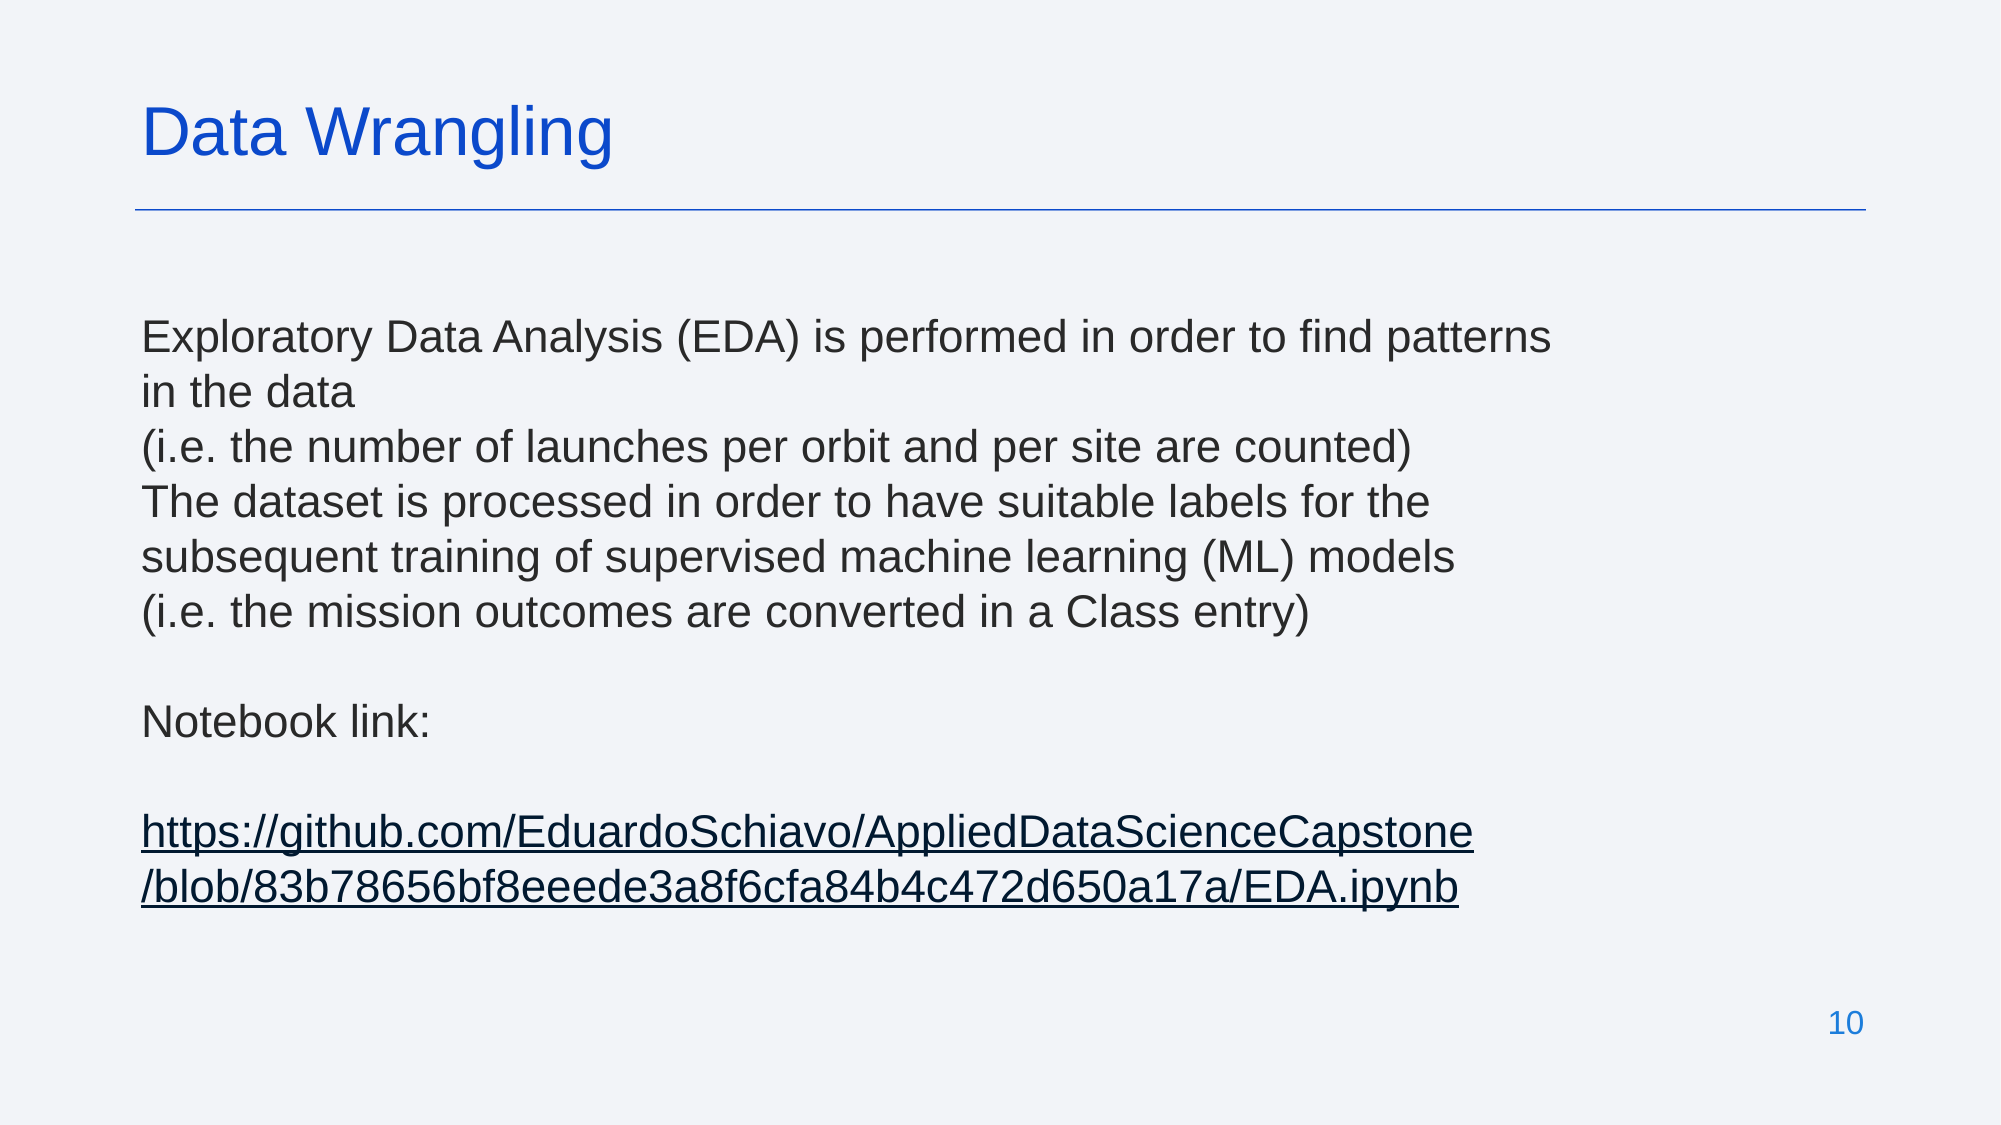

Data Wrangling
Exploratory Data Analysis (EDA) is performed in order to find patterns in the data
(i.e. the number of launches per orbit and per site are counted)
The dataset is processed in order to have suitable labels for the subsequent training of supervised machine learning (ML) models
(i.e. the mission outcomes are converted in a Class entry)

Notebook link:

https://github.com/EduardoSchiavo/AppliedDataScienceCapstone/blob/83b78656bf8eeede3a8f6cfa84b4c472d650a17a/EDA.ipynb

10